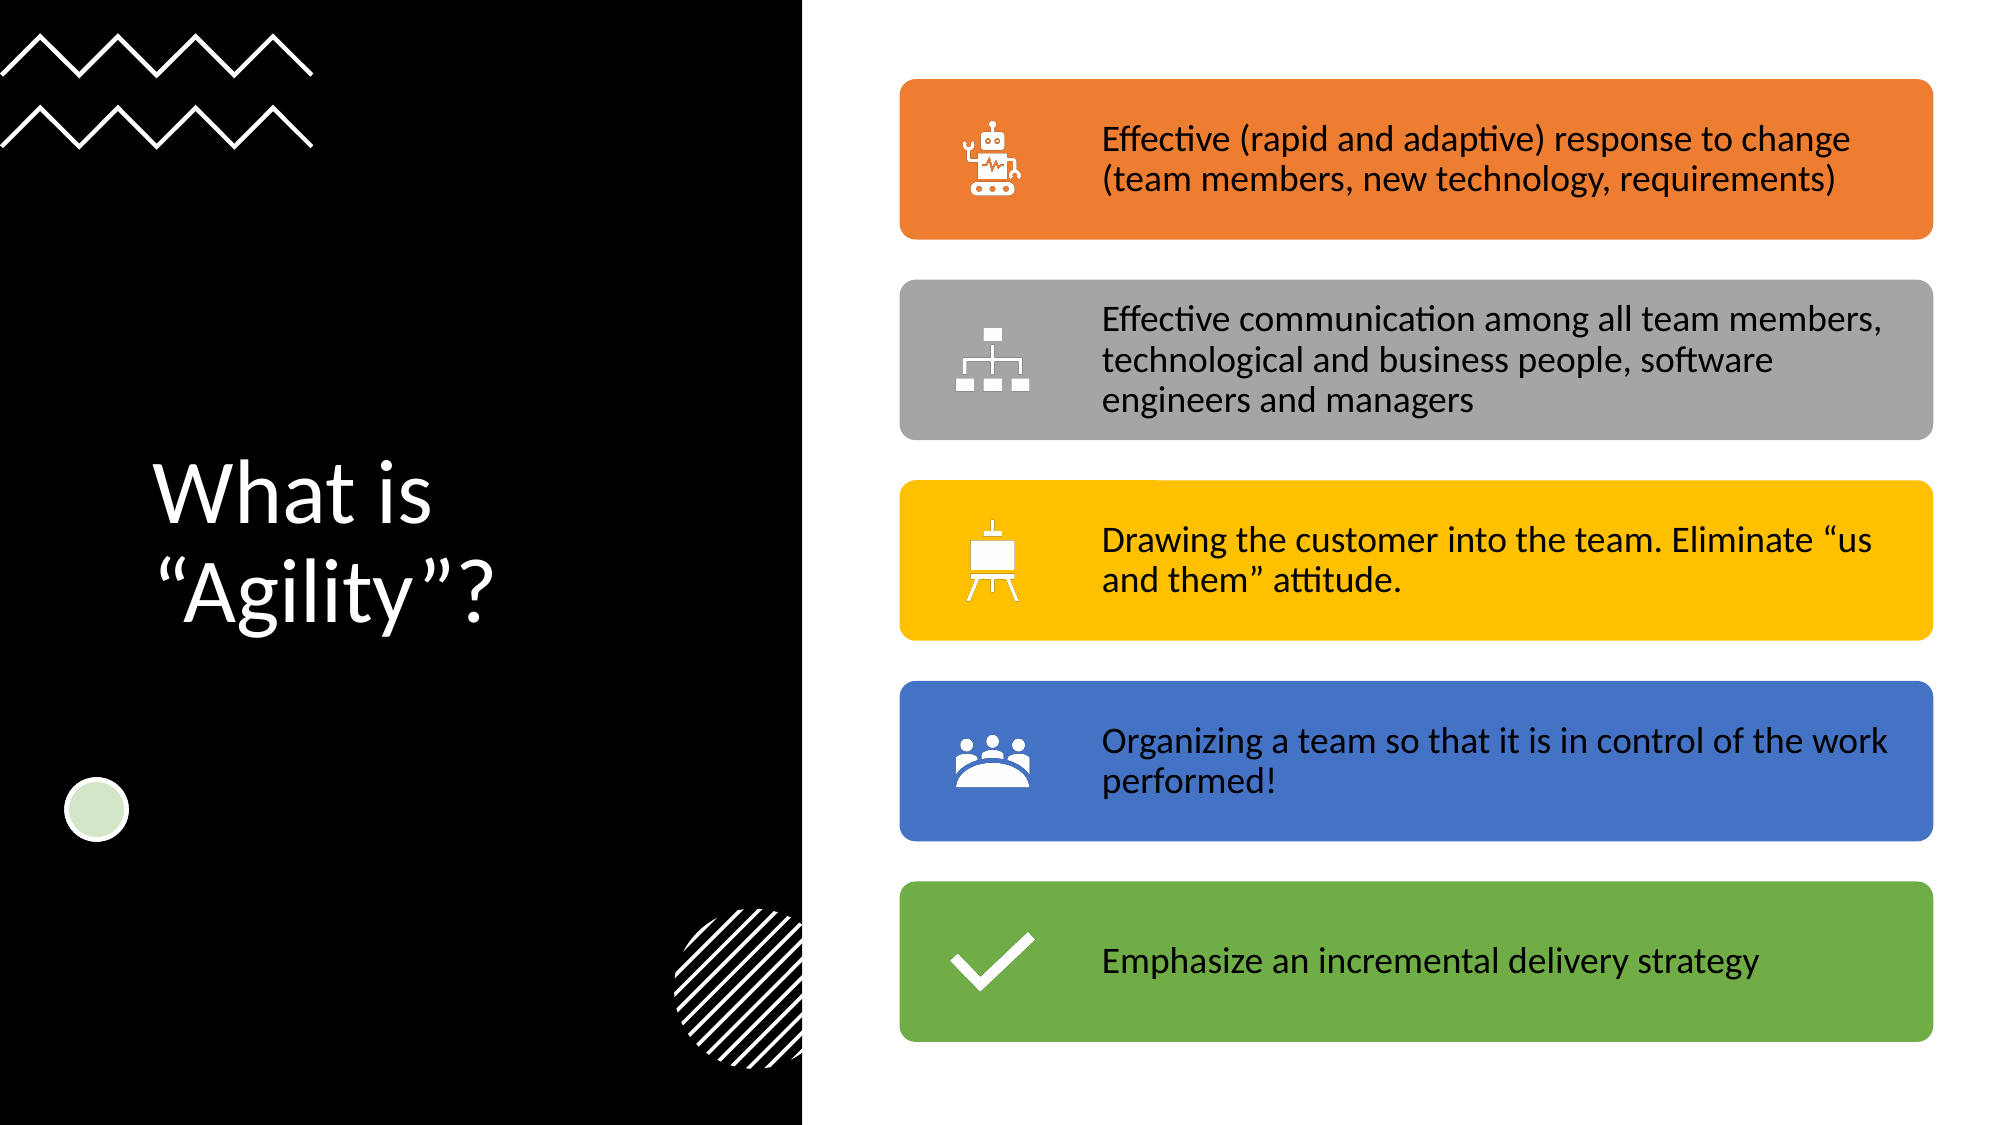

Effective (rapid and adaptive) response to change (team members, new technology, requirements)
Effective communication among all team members, technological and business people, software engineers and managers
Drawing the customer into the team. Eliminate “us and them” attitude.
Organizing a team so that it is in control of the work performed!
Emphasize an incremental delivery strategy
# What is “Agility”?